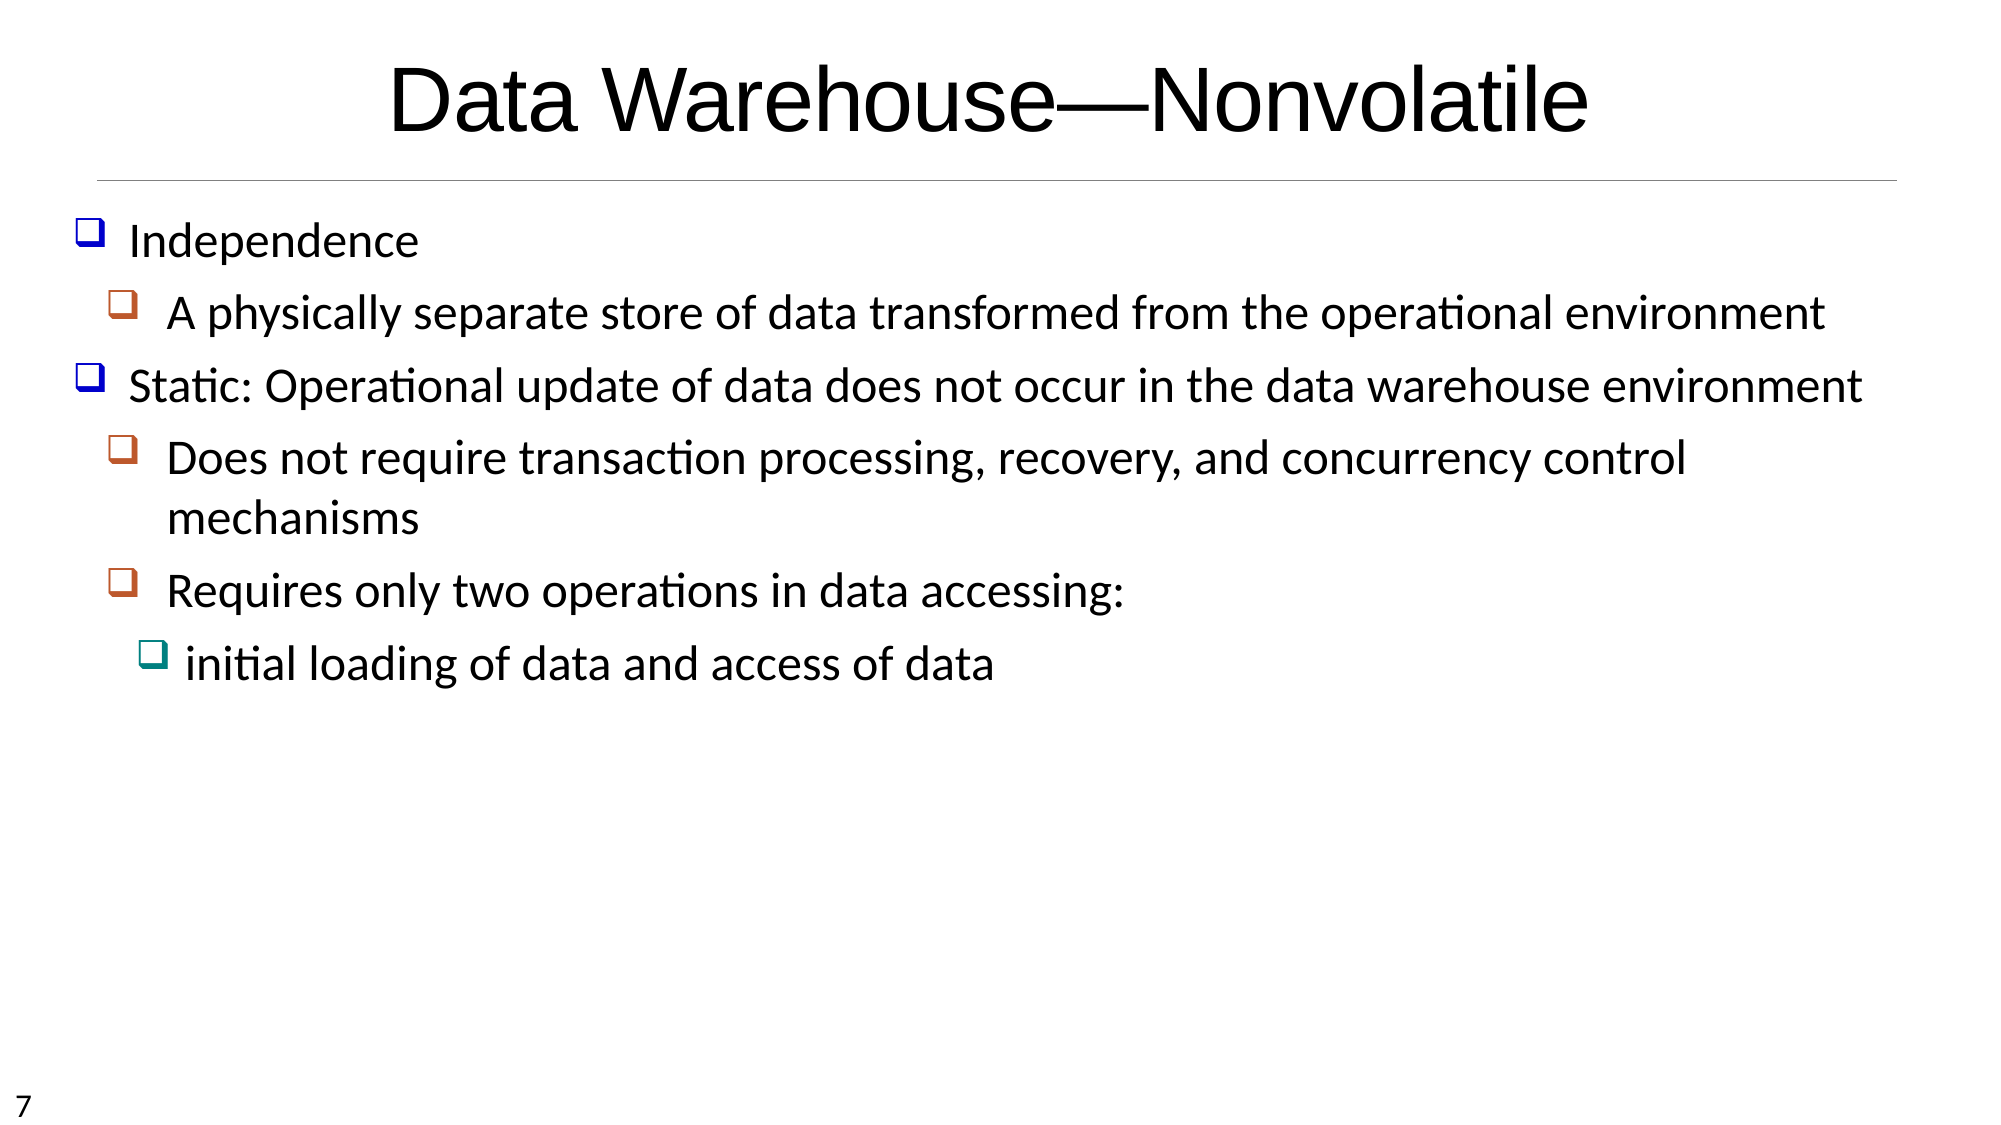

# Data Warehouse—Nonvolatile
Independence
A physically separate store of data transformed from the operational environment
Static: Operational update of data does not occur in the data warehouse environment
Does not require transaction processing, recovery, and concurrency control mechanisms
Requires only two operations in data accessing:
initial loading of data and access of data